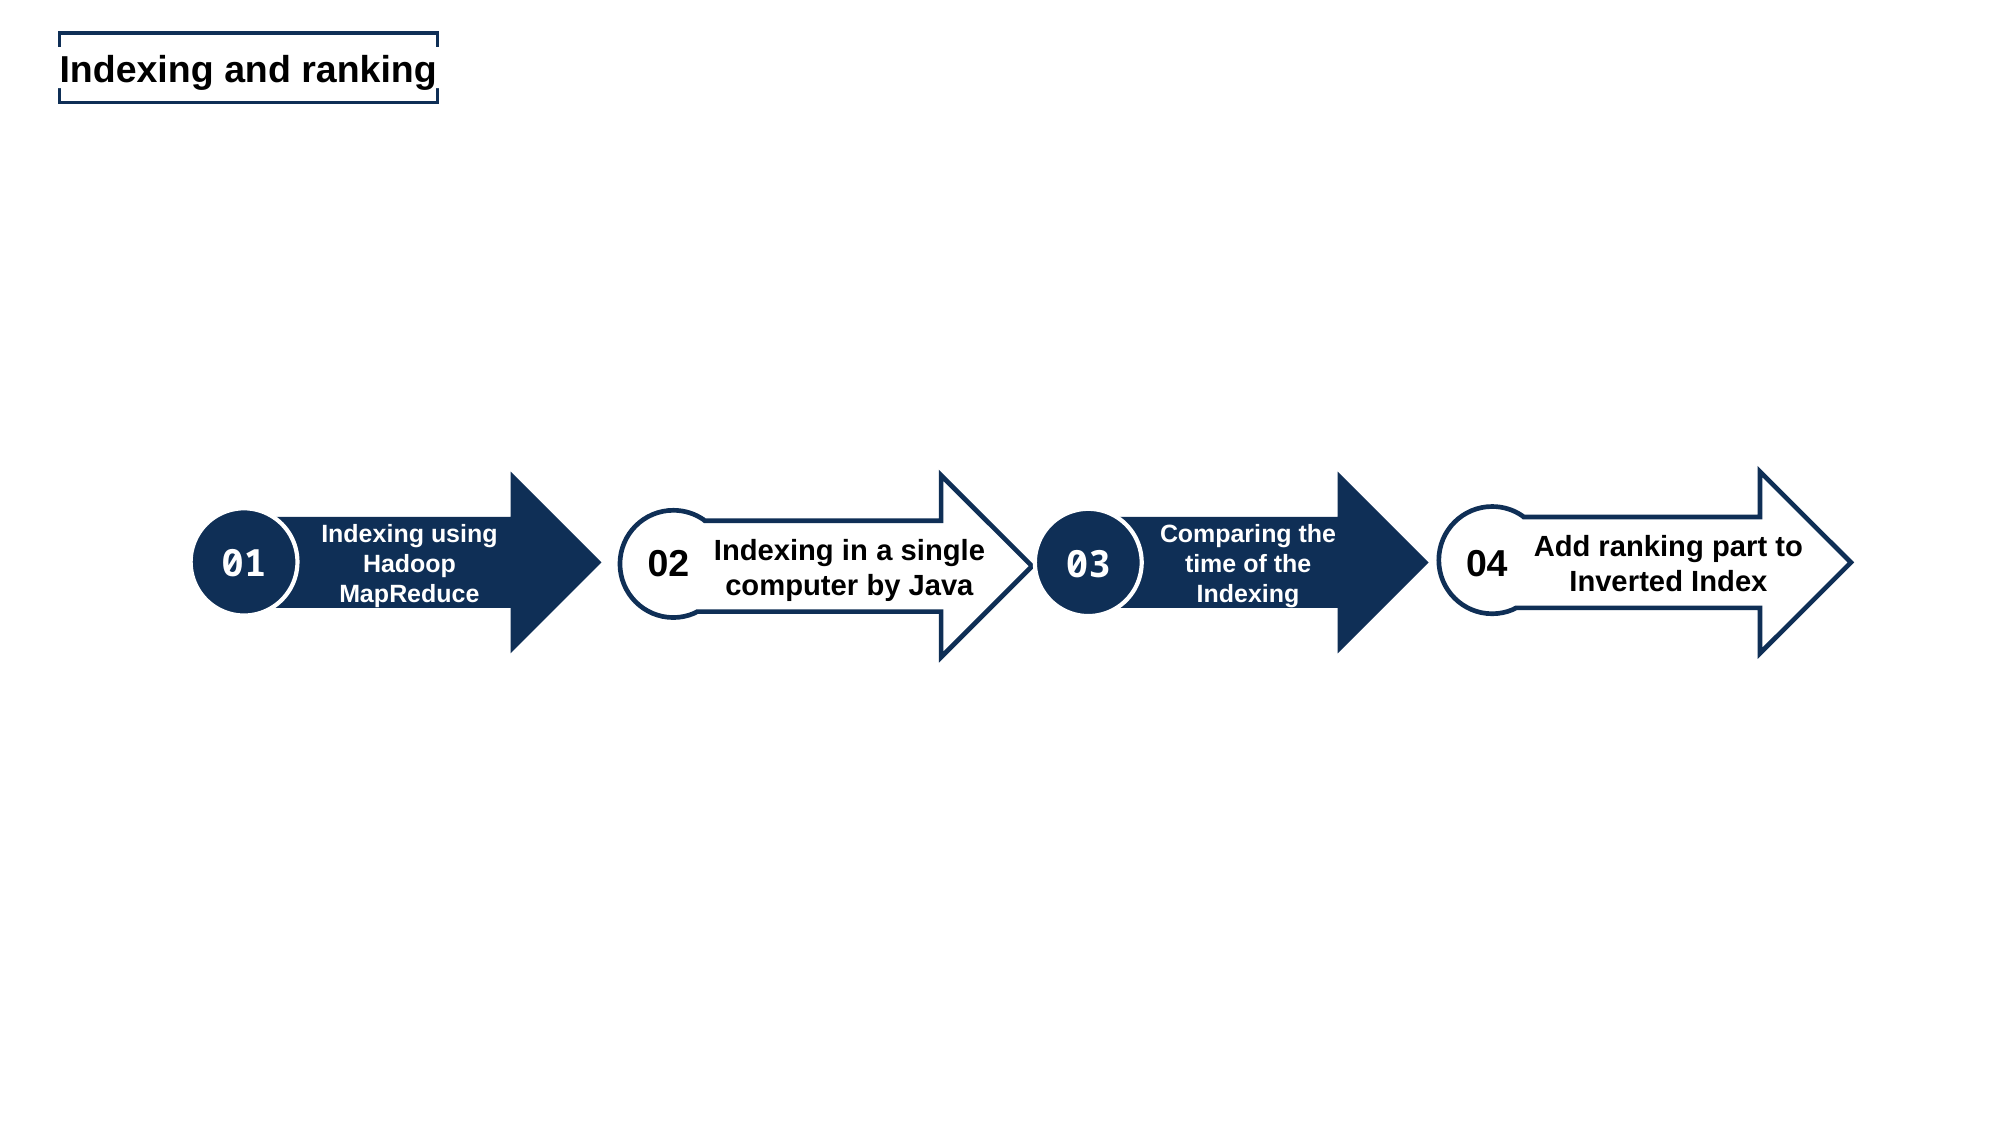

Indexing and ranking
Indexing using Hadoop MapReduce
Comparing the time of the Indexing
Add ranking part to Inverted Index
Indexing in a single computer by Java
01
03
02
04